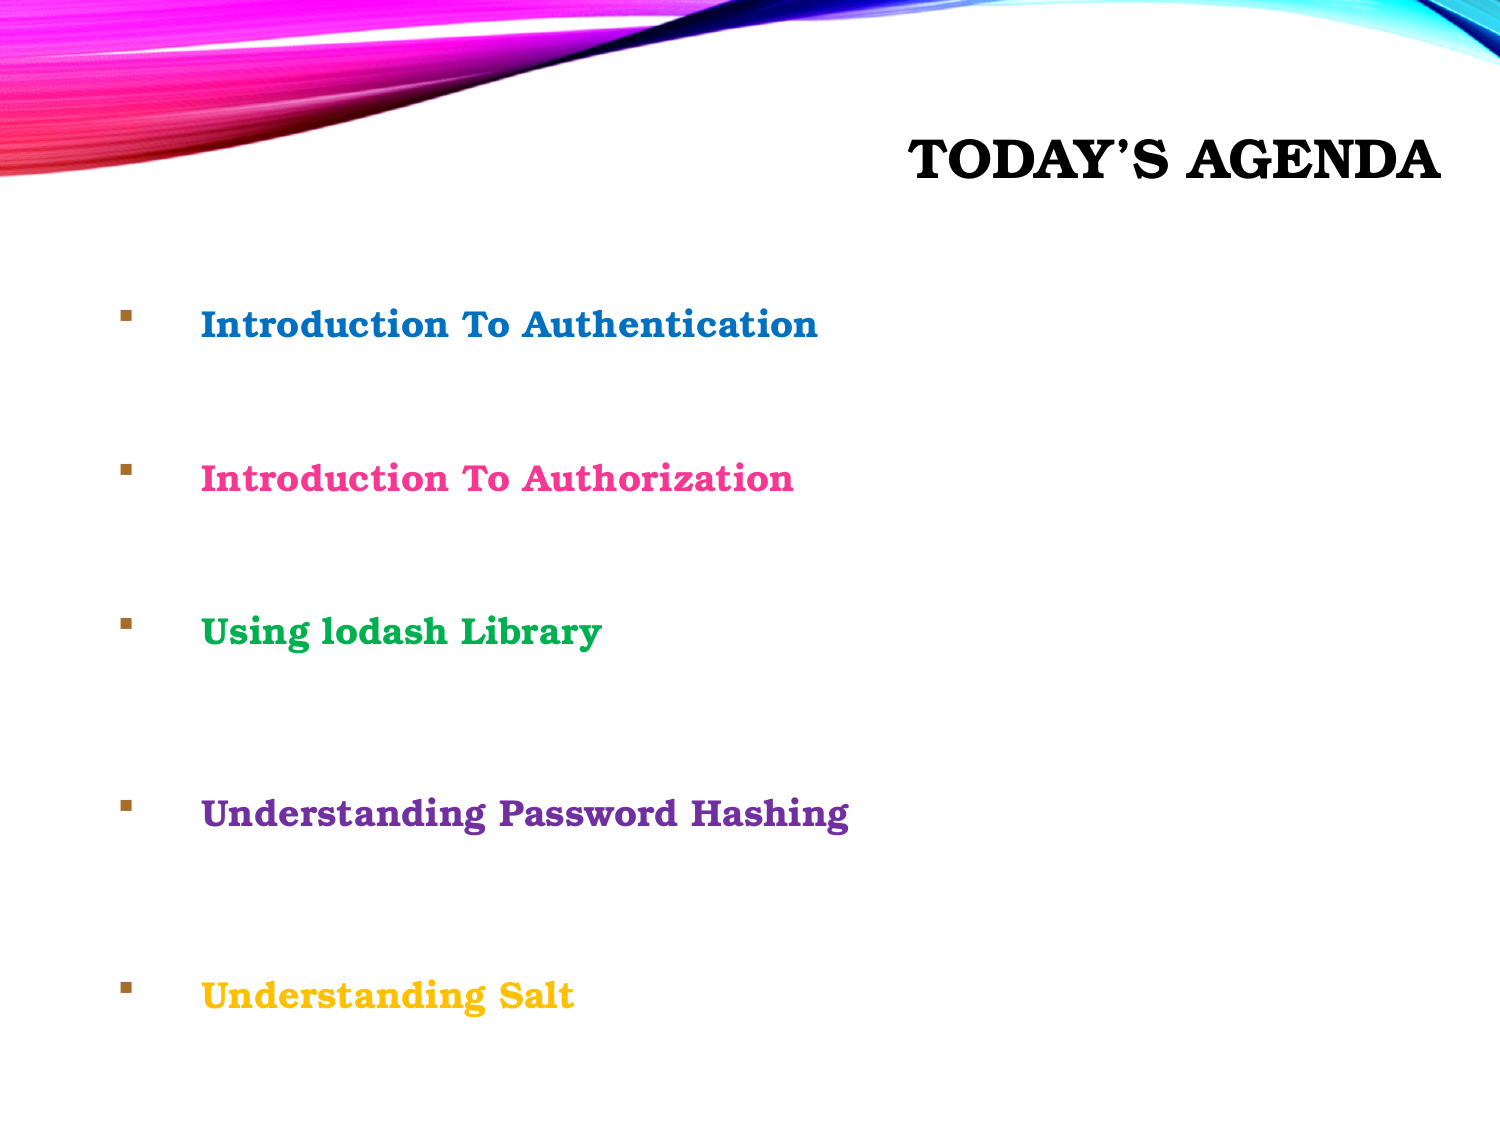

# Today’s Agenda

Introduction To Authentication

Introduction To Authorization

Using lodash Library

Understanding Password Hashing

Understanding Salt

Using bcrypt Library

Examples